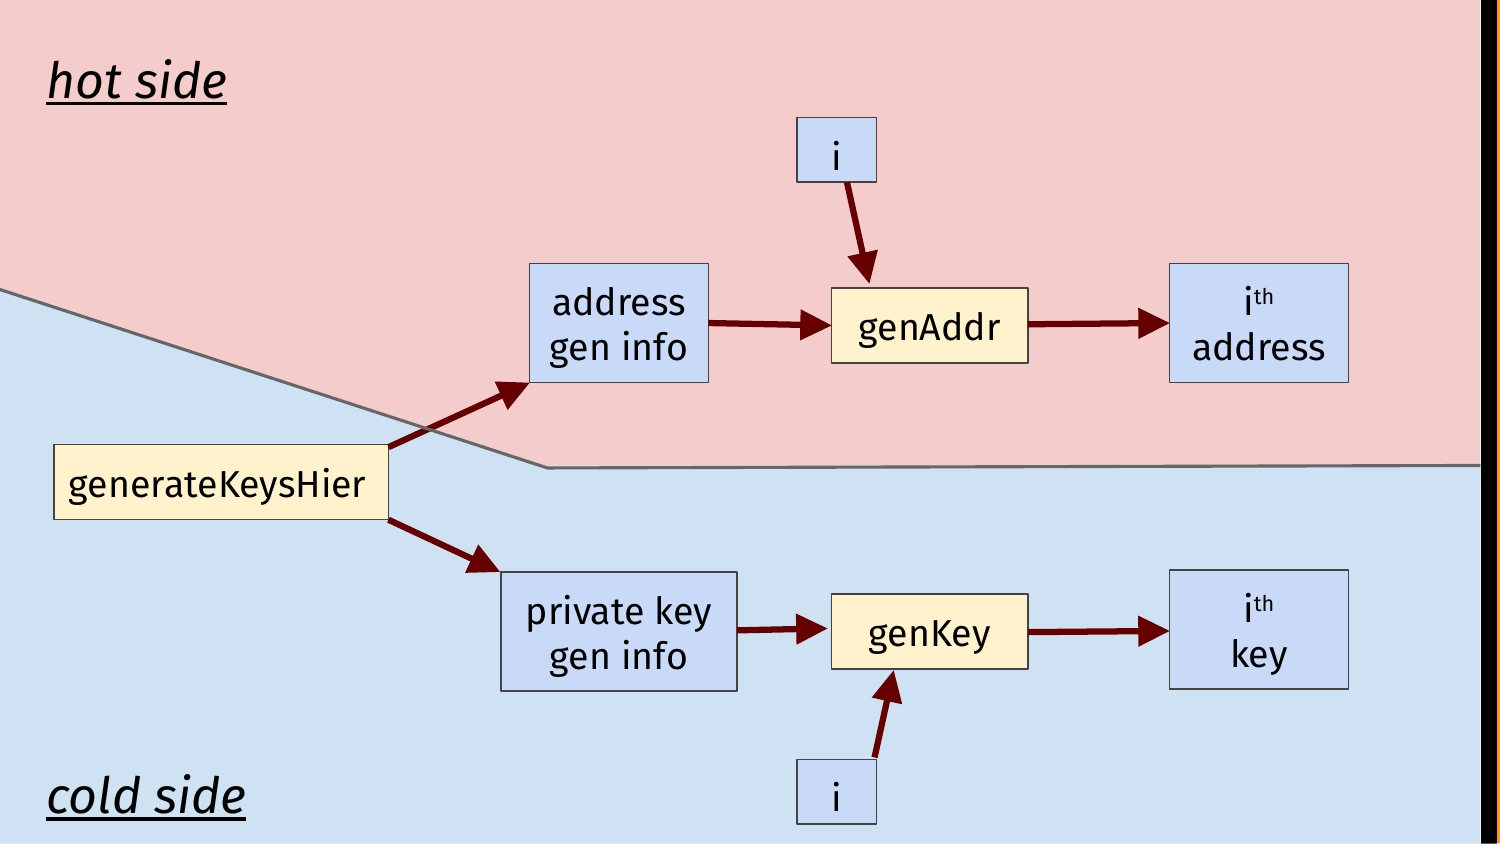

hot side
i
address
gen info
ith
address

genAddr

generateKeysHier

ith
key
private key
gen info
genKey
cold side
i